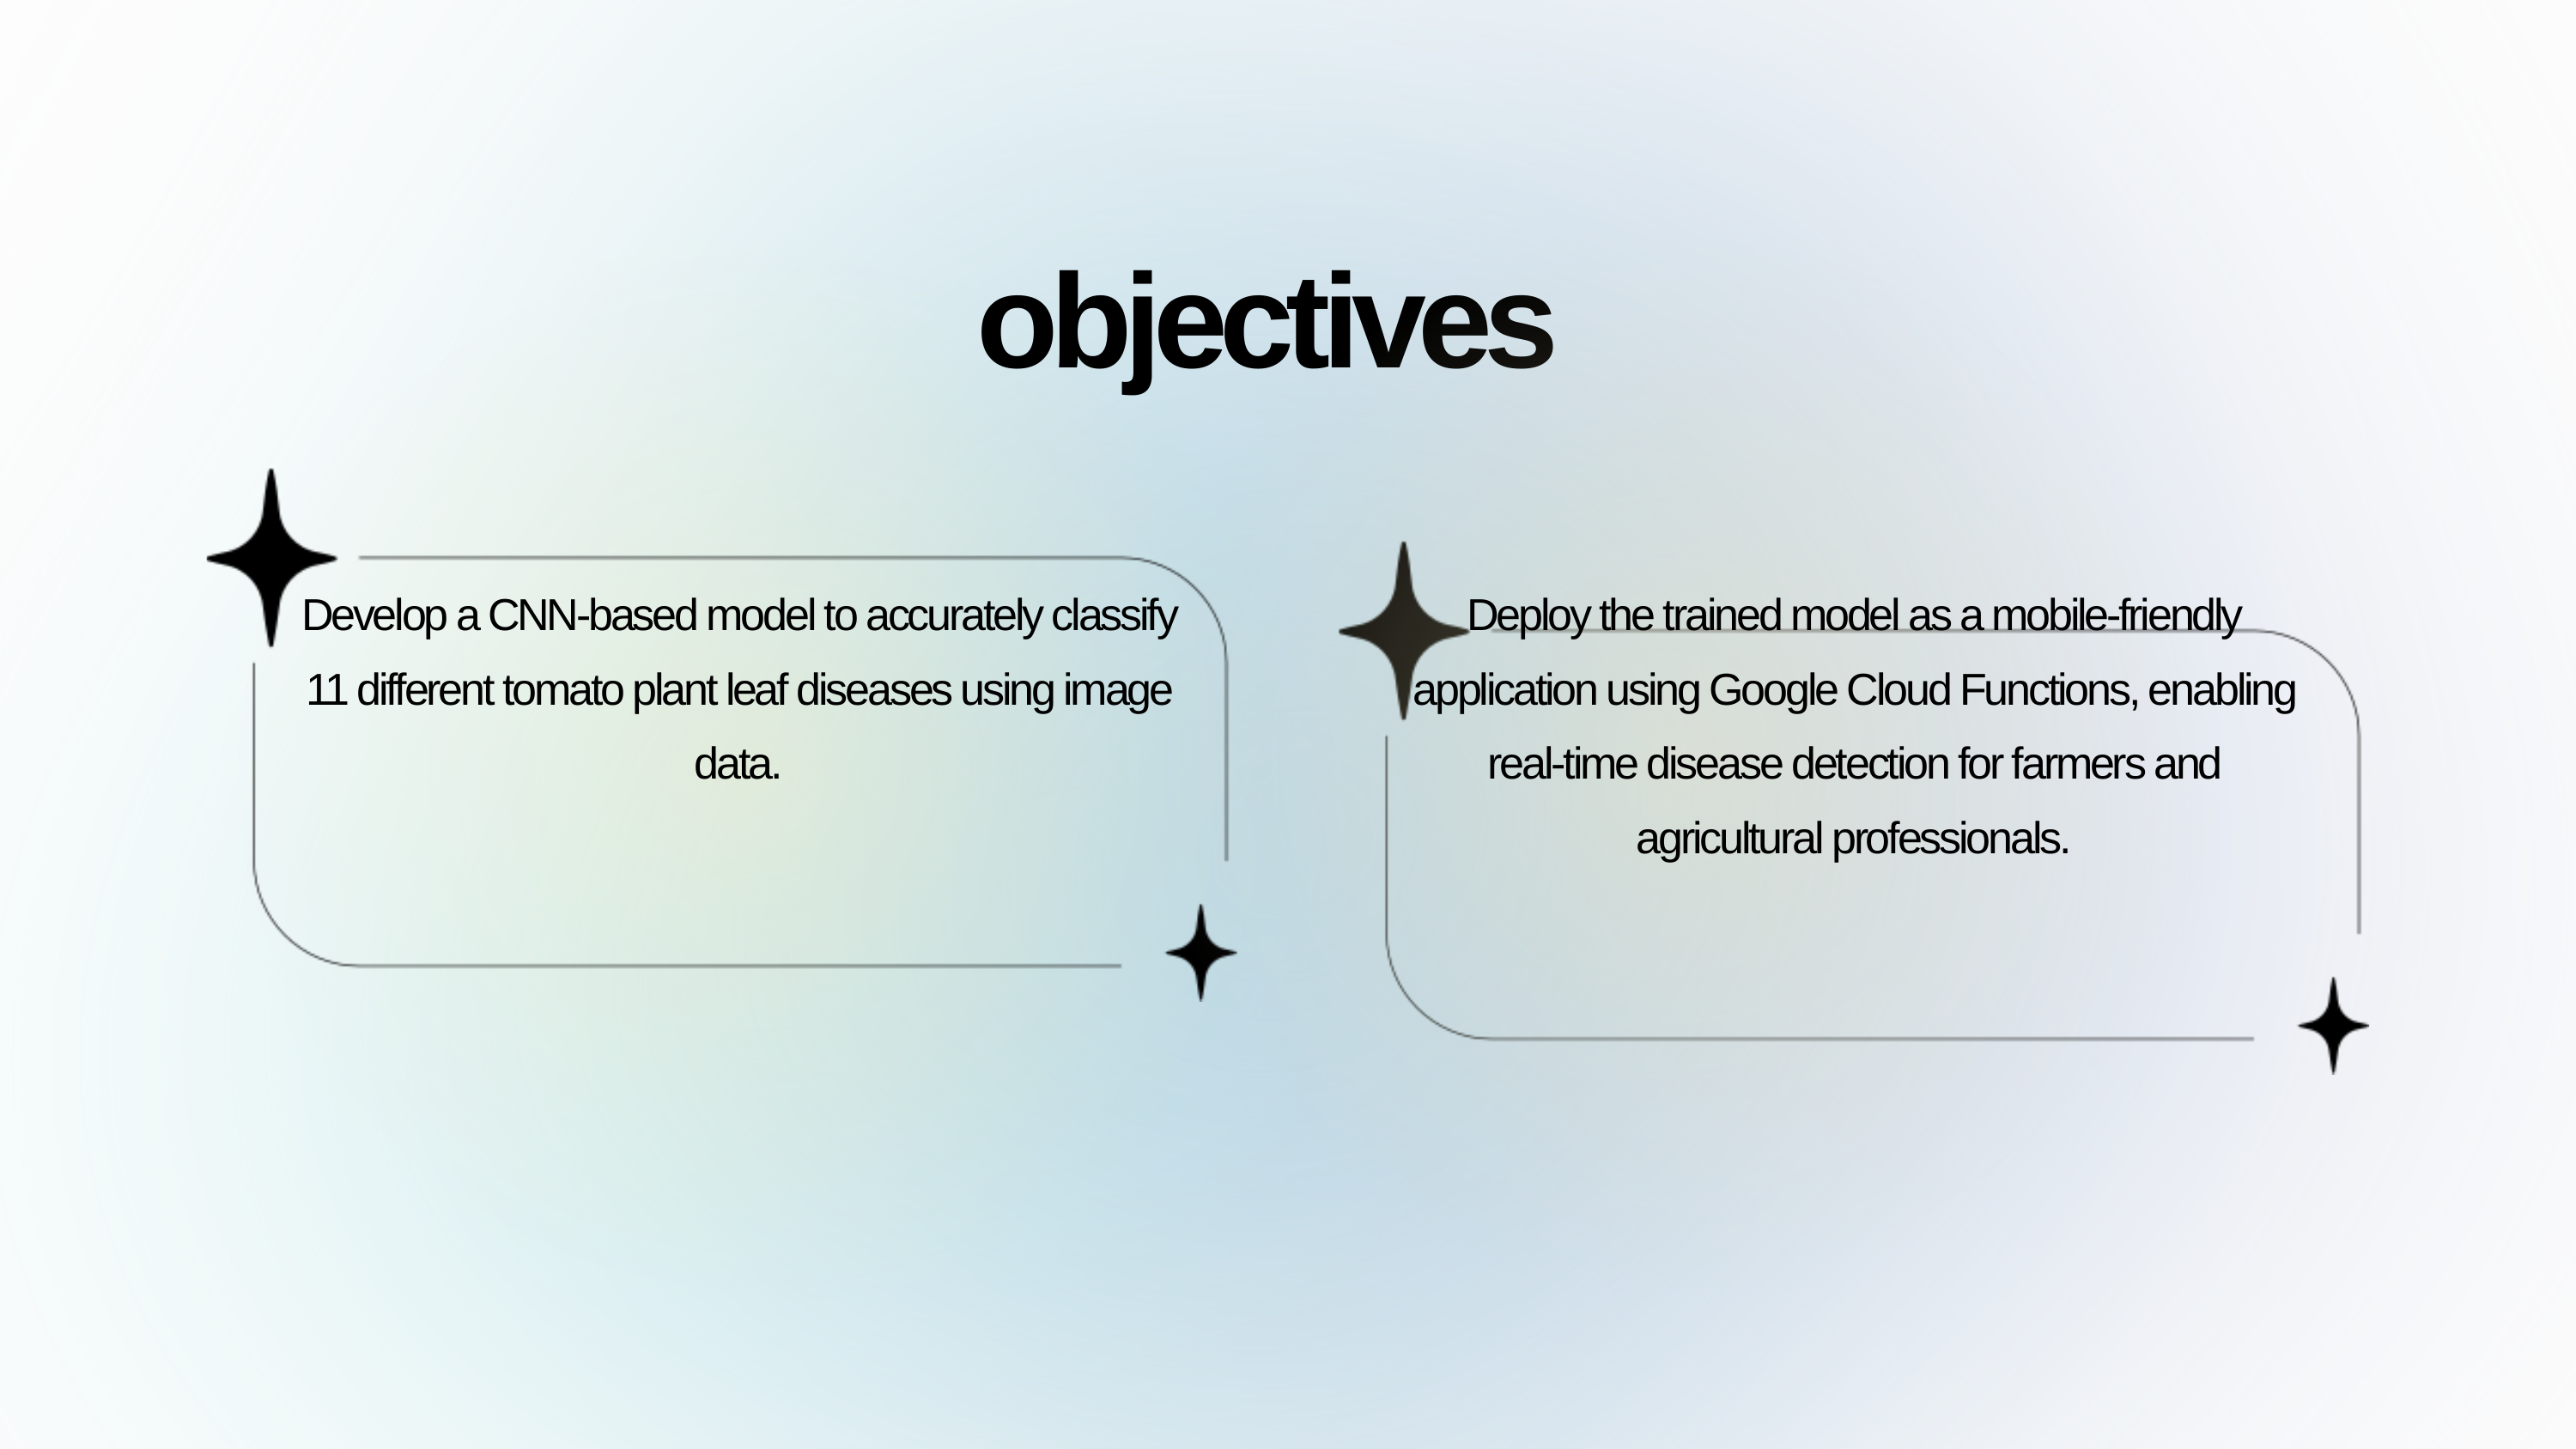

objectives

Develop a CNN-based model to accurately classify 11 different tomato plant leaf diseases using image data.

Deploy the trained model as a mobile-friendly application using Google Cloud Functions, enabling real-time disease detection for farmers and agricultural professionals.